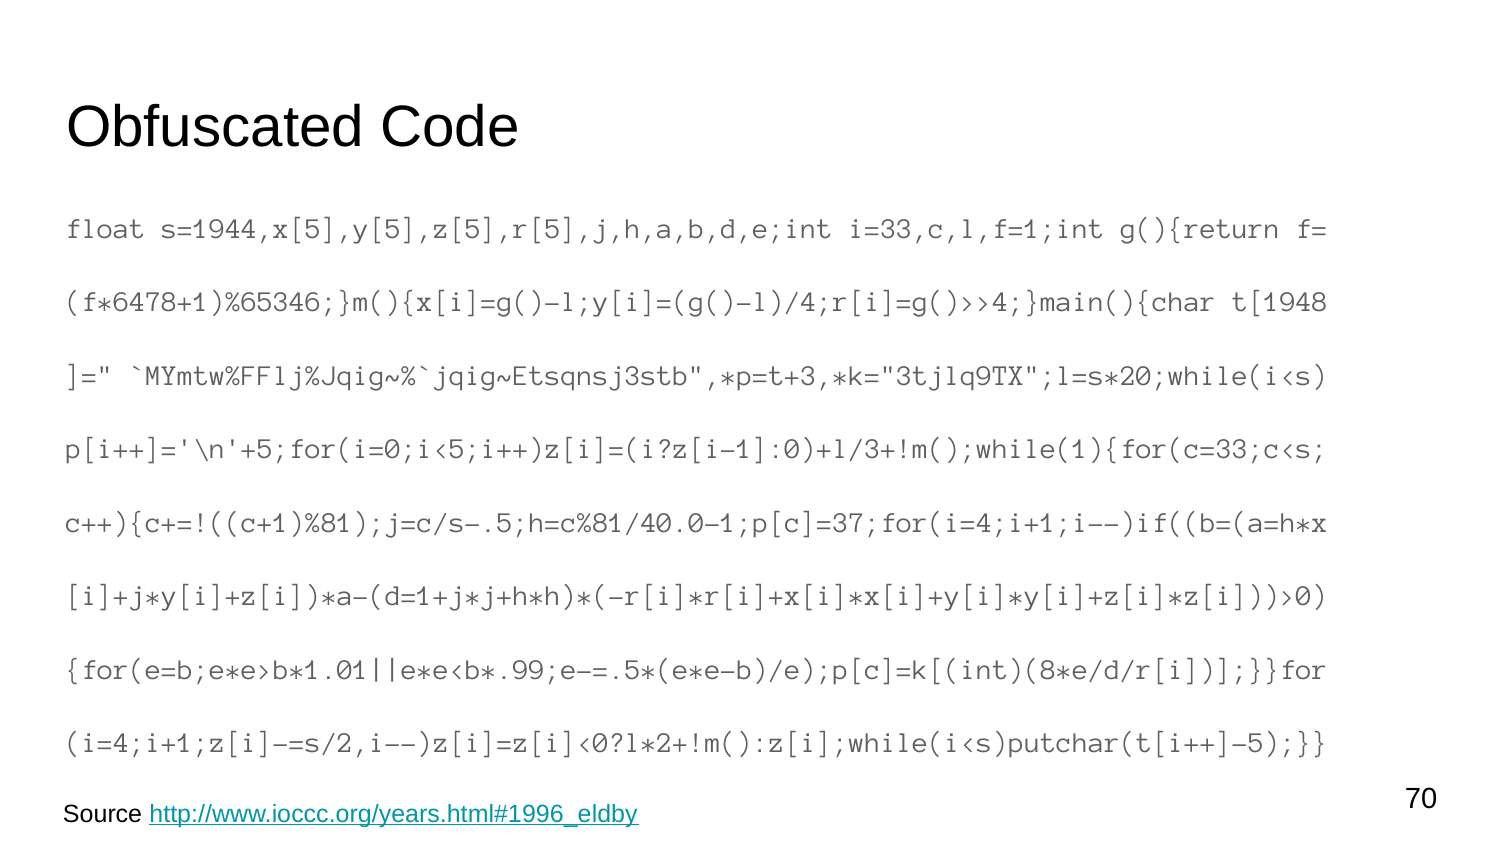

# Obfuscated Code
float s=1944,x[5],y[5],z[5],r[5],j,h,a,b,d,e;int i=33,c,l,f=1;int g(){return f=
(f*6478+1)%65346;}m(){x[i]=g()-l;y[i]=(g()-l)/4;r[i]=g()>>4;}main(){char t[1948
]=" `MYmtw%FFlj%Jqig~%`jqig~Etsqnsj3stb",*p=t+3,*k="3tjlq9TX";l=s*20;while(i<s)
p[i++]='\n'+5;for(i=0;i<5;i++)z[i]=(i?z[i-1]:0)+l/3+!m();while(1){for(c=33;c<s;
c++){c+=!((c+1)%81);j=c/s-.5;h=c%81/40.0-1;p[c]=37;for(i=4;i+1;i--)if((b=(a=h*x
[i]+j*y[i]+z[i])*a-(d=1+j*j+h*h)*(-r[i]*r[i]+x[i]*x[i]+y[i]*y[i]+z[i]*z[i]))>0)
{for(e=b;e*e>b*1.01||e*e<b*.99;e-=.5*(e*e-b)/e);p[c]=k[(int)(8*e/d/r[i])];}}for
(i=4;i+1;z[i]-=s/2,i--)z[i]=z[i]<0?l*2+!m():z[i];while(i<s)putchar(t[i++]-5);}}

70
Source http://www.ioccc.org/years.html#1996_eldby